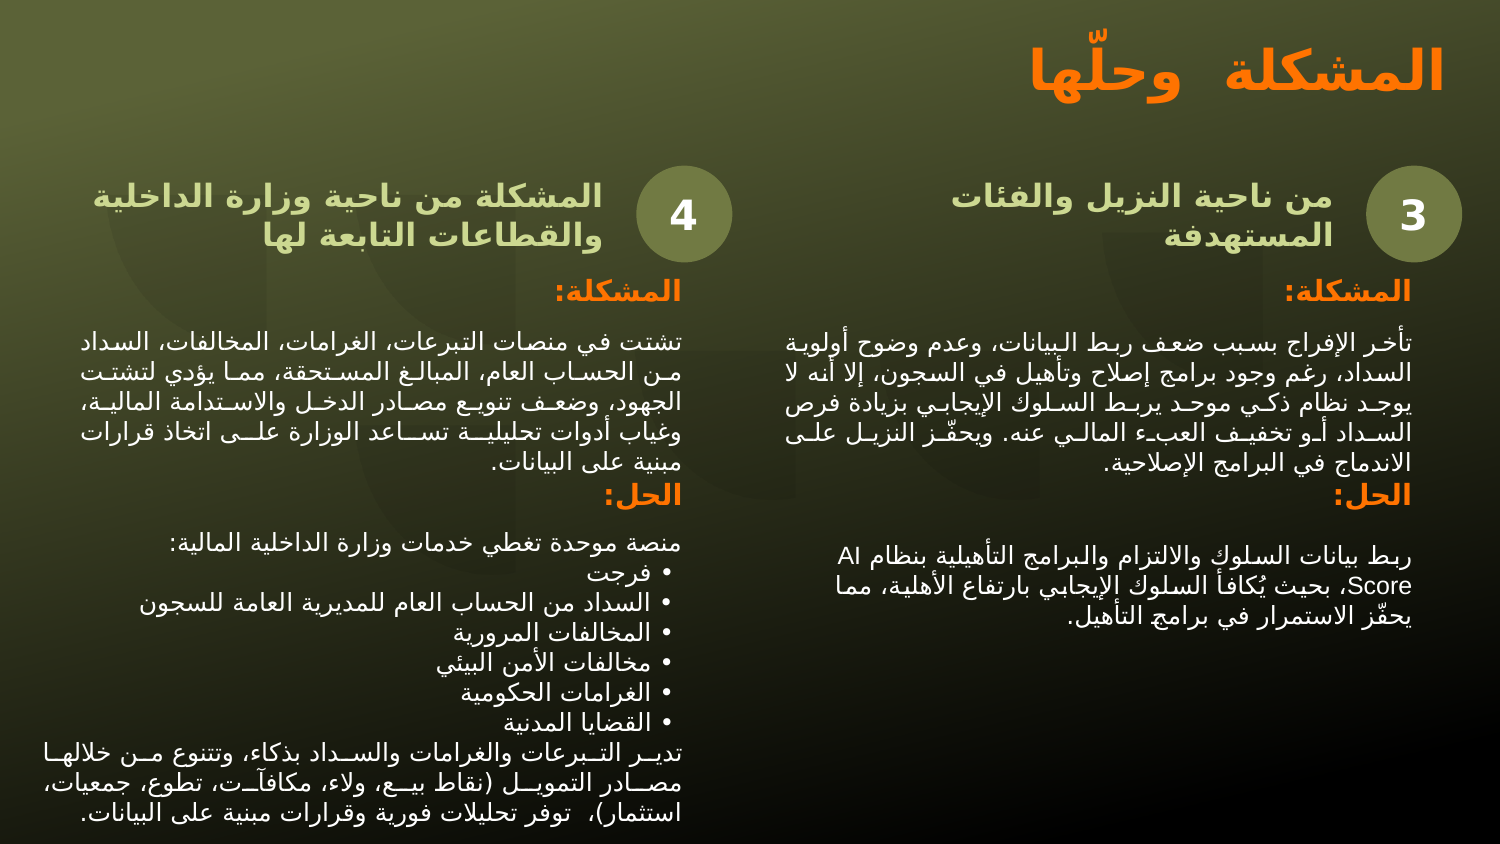

المشكلة  وحلّها
4
3
المشكلة من ناحية وزارة الداخلية والقطاعات التابعة لها
من ناحية النزيل والفئات المستهدفة
المشكلة:
المشكلة:
تشتت في منصات التبرعات، الغرامات، المخالفات، السداد من الحساب العام، المبالغ المستحقة، مما يؤدي لتشتت الجهود، وضعف تنويع مصادر الدخل والاستدامة المالية، وغياب أدوات تحليلية تساعد الوزارة على اتخاذ قرارات مبنية على البيانات.
تأخر الإفراج بسبب ضعف ربط البيانات، وعدم وضوح أولوية السداد، رغم وجود برامج إصلاح وتأهيل في السجون، إلا أنه لا يوجد نظام ذكي موحد يربط السلوك الإيجابي بزيادة فرص السداد أو تخفيف العبء المالي عنه. ويحفّز النزيل على الاندماج في البرامج الإصلاحية.
الحل:
الحل:
منصة موحدة تغطي خدمات وزارة الداخلية المالية:
 • فرجت
 • السداد من الحساب العام للمديرية العامة للسجون
 • المخالفات المرورية
 • مخالفات الأمن البيئي
 • الغرامات الحكومية
 • القضايا المدنية
تدير التبرعات والغرامات والسداد بذكاء، وتتنوع من خلالها مصادر التمويل (نقاط بيع، ولاء، مكافآت، تطوع، جمعيات، استثمار)،  توفر تحليلات فورية وقرارات مبنية على البيانات.
ربط بيانات السلوك والالتزام والبرامج التأهيلية بنظام AI Score، بحيث يُكافأ السلوك الإيجابي بارتفاع الأهلية، مما يحفّز الاستمرار في برامج التأهيل.